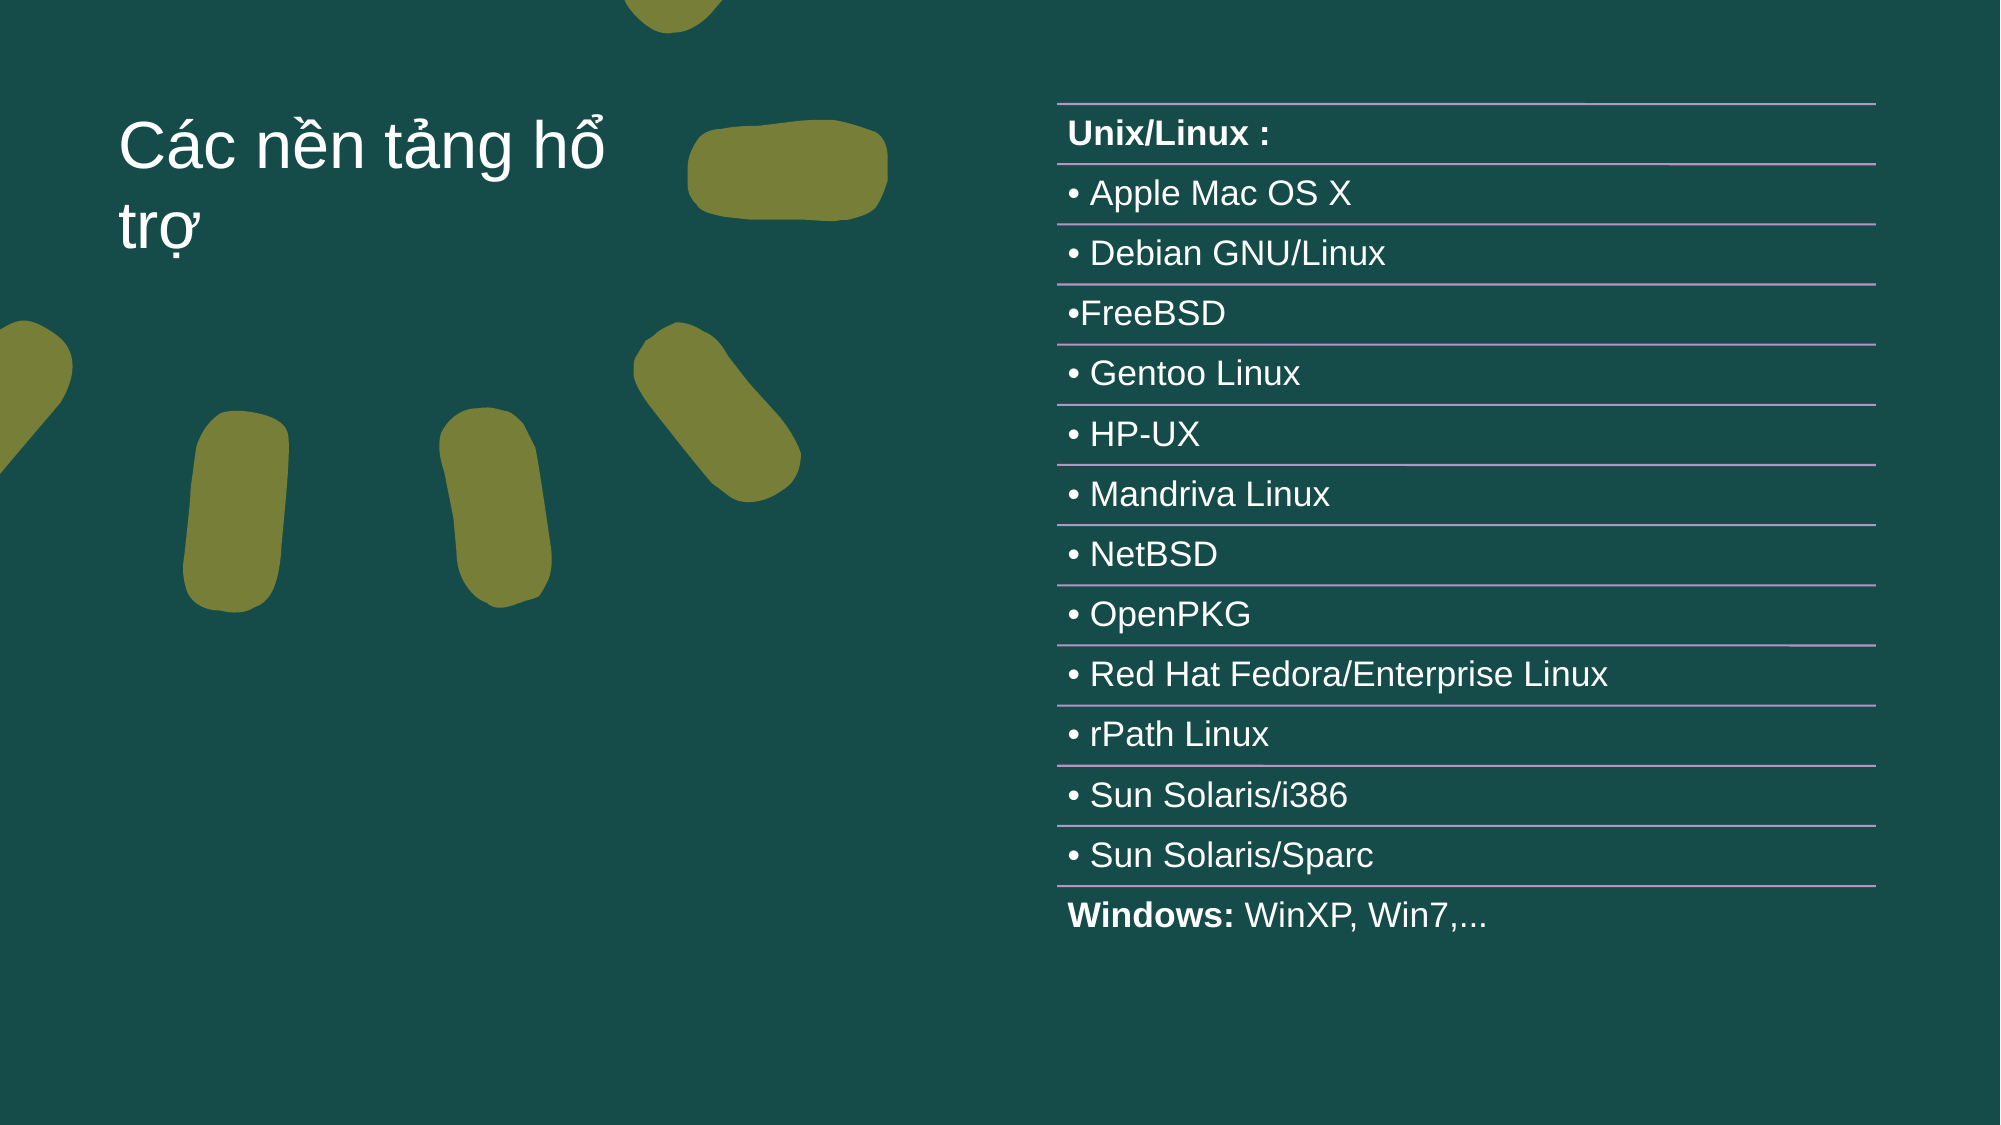

# Các nền tảng hổ trợ
Unix/Linux :
• Apple Mac OS X
• Debian GNU/Linux
•FreeBSD
• Gentoo Linux
• HP-UX
• Mandriva Linux
• NetBSD
• OpenPKG
• Red Hat Fedora/Enterprise Linux
• rPath Linux
• Sun Solaris/i386
• Sun Solaris/Sparc
Windows: WinXP, Win7,...